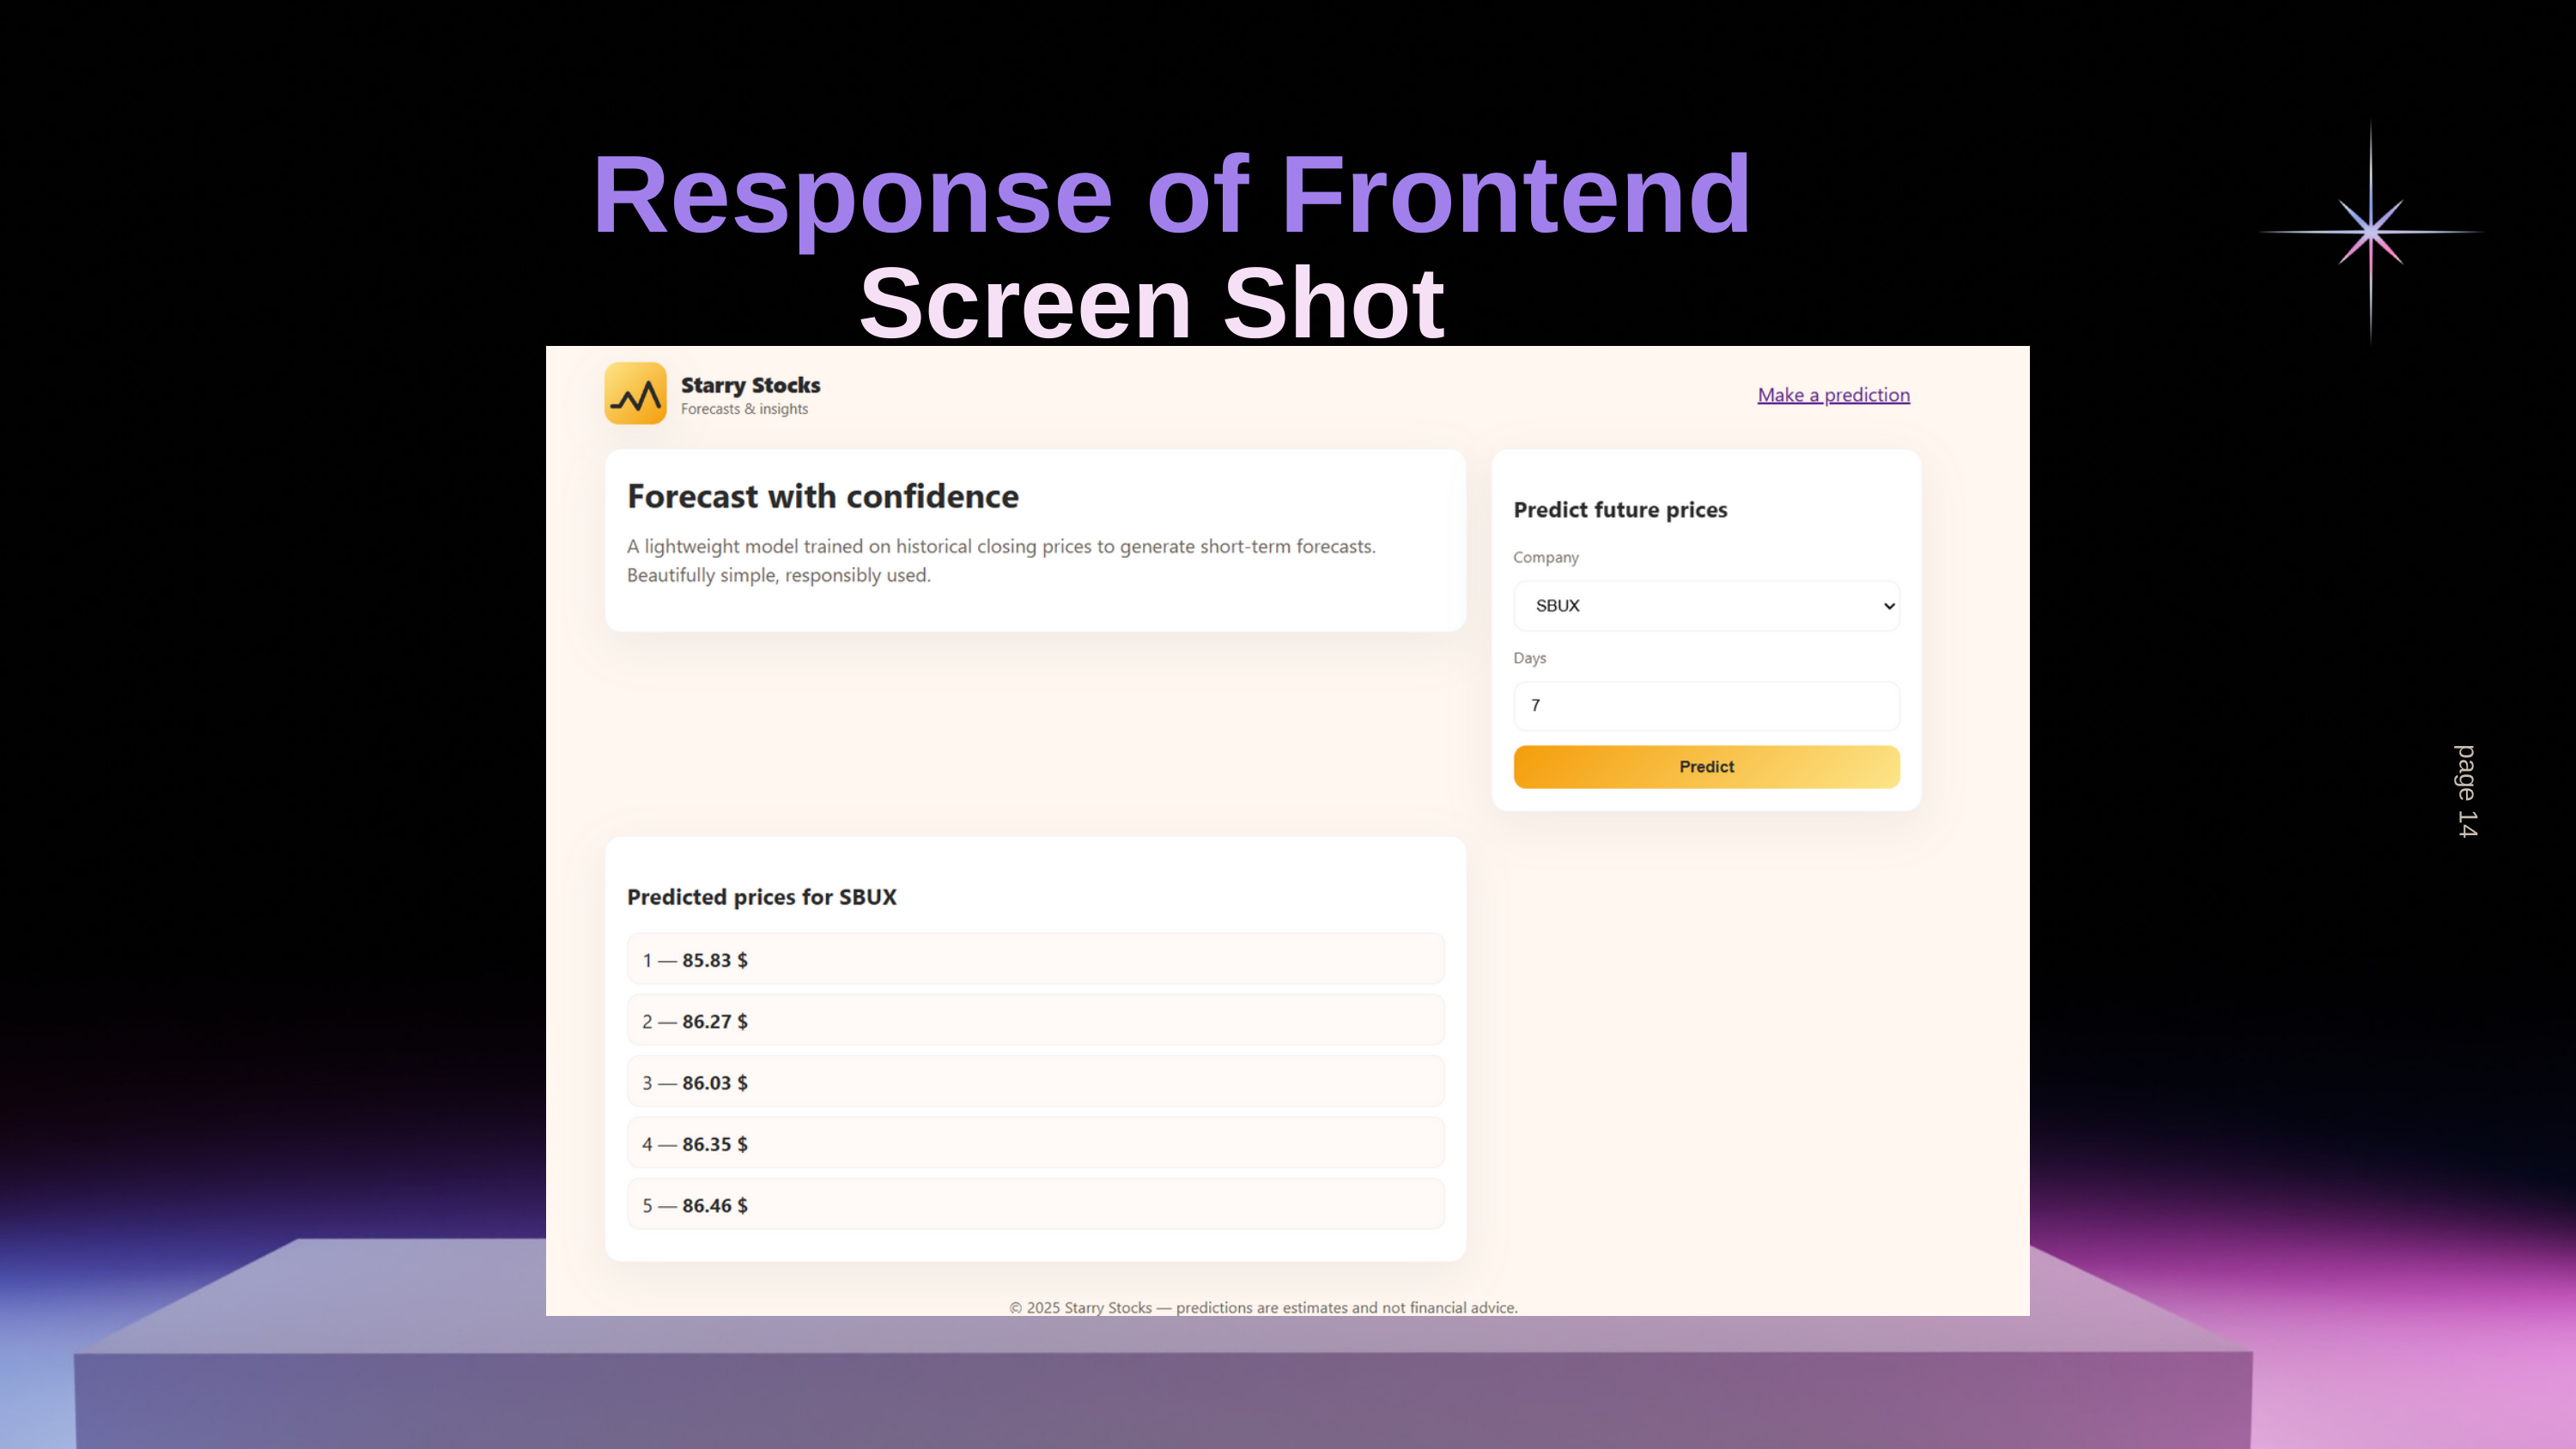

Response of Frontend

Screen Shot

page 14